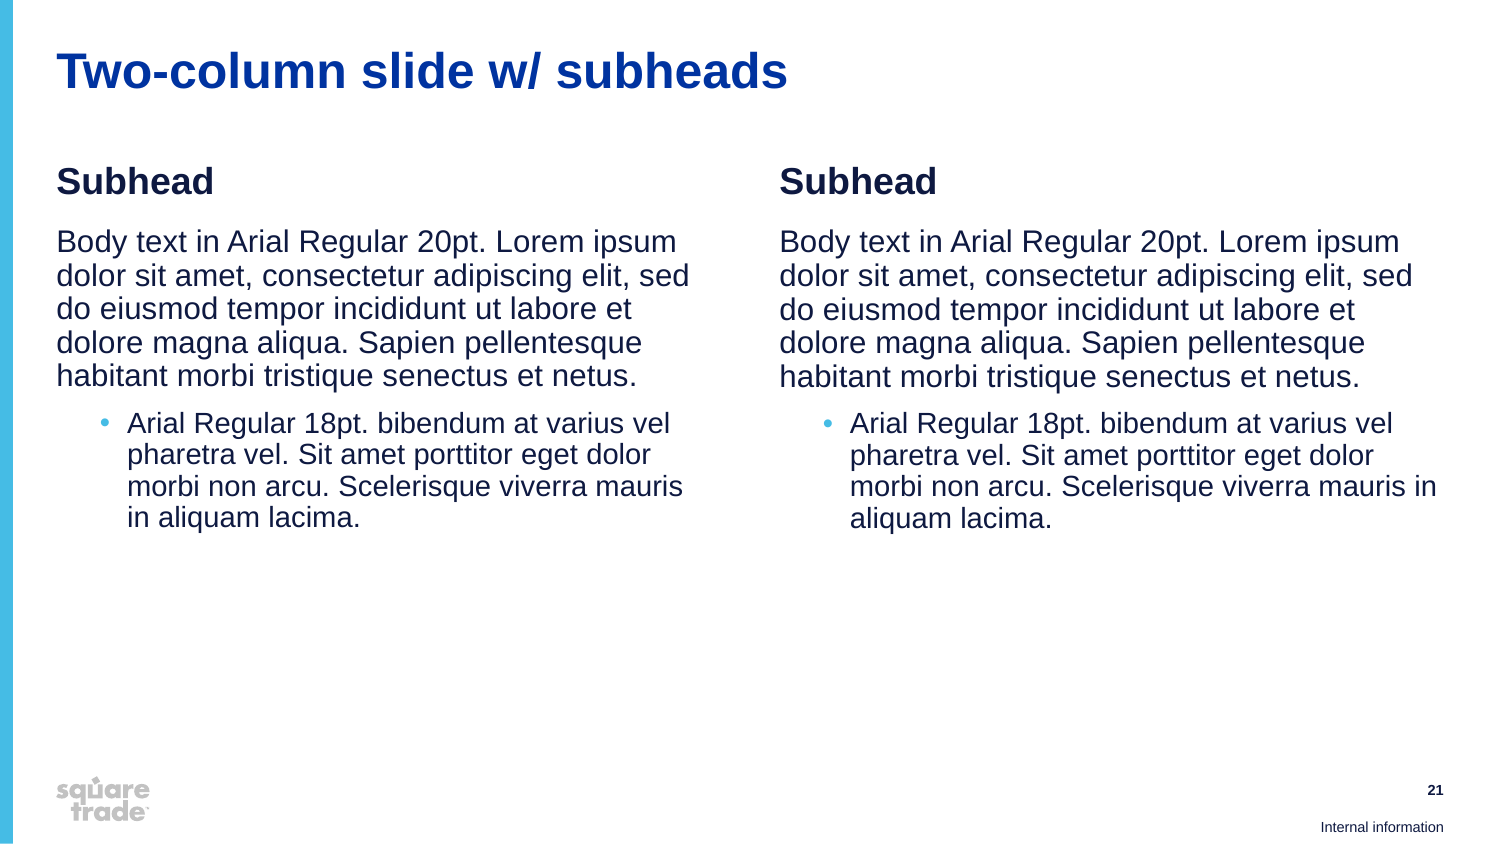

# Two-column slide w/ subheads
Subhead
Subhead
Body text in Arial Regular 20pt. Lorem ipsum dolor sit amet, consectetur adipiscing elit, sed do eiusmod tempor incididunt ut labore et dolore magna aliqua. Sapien pellentesque habitant morbi tristique senectus et netus.
Arial Regular 18pt. bibendum at varius vel pharetra vel. Sit amet porttitor eget dolor morbi non arcu. Scelerisque viverra mauris in aliquam lacima.

Body text in Arial Regular 20pt. Lorem ipsum dolor sit amet, consectetur adipiscing elit, sed do eiusmod tempor incididunt ut labore et dolore magna aliqua. Sapien pellentesque habitant morbi tristique senectus et netus.
Arial Regular 18pt. bibendum at varius vel pharetra vel. Sit amet porttitor eget dolor morbi non arcu. Scelerisque viverra mauris in aliquam lacima.

21